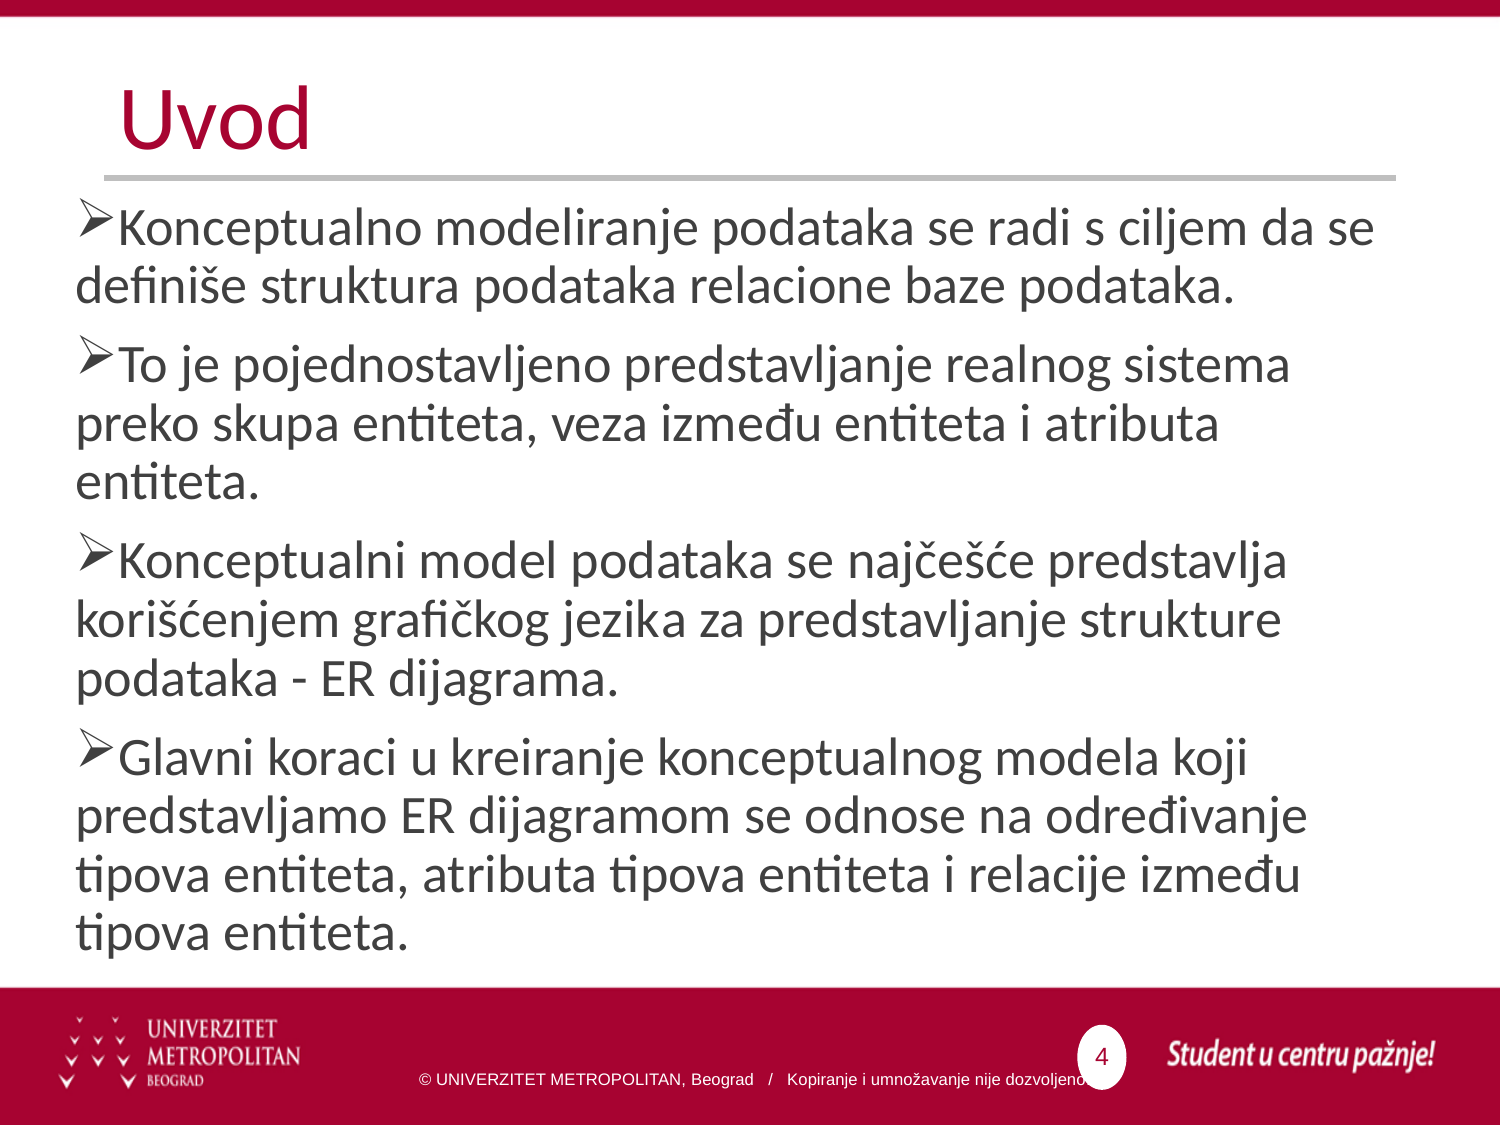

# Uvod
Konceptualno modeliranje podataka se radi s ciljem da se definiše struktura podataka relacione baze podataka.
To je pojednostavljeno predstavljanje realnog sistema preko skupa entiteta, veza između entiteta i atributa entiteta.
Konceptualni model podataka se najčešće predstavlja korišćenjem grafičkog jezika za predstavljanje strukture podataka - ER dijagrama.
Glavni koraci u kreiranje konceptualnog modela koji predstavljamo ER dijagramom se odnose na određivanje tipova entiteta, atributa tipova entiteta i relacije između tipova entiteta.